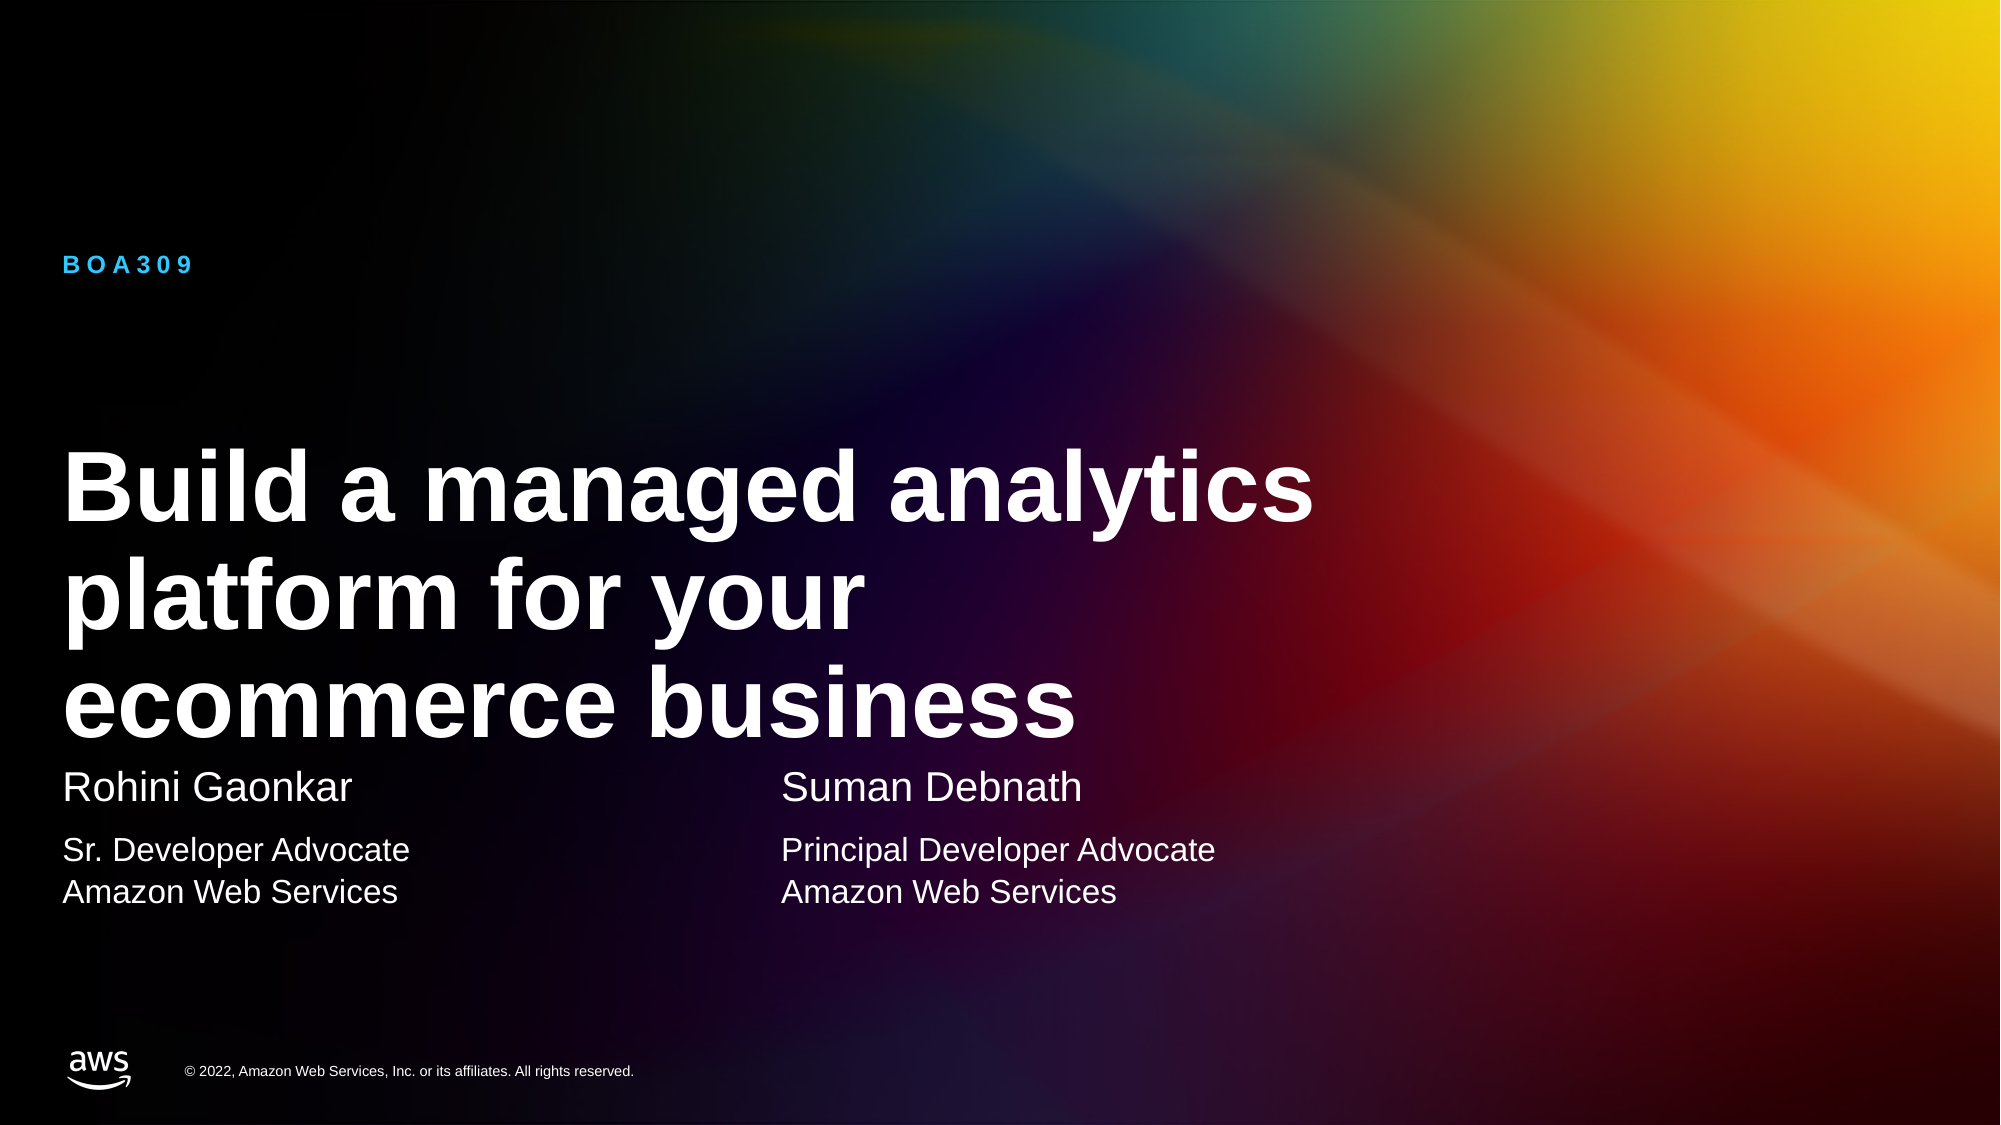

boa309

# Build a managed analytics platform for your ecommerce business
Rohini Gaonkar
Suman Debnath
Sr. Developer Advocate
Amazon Web Services
Principal Developer Advocate
Amazon Web Services